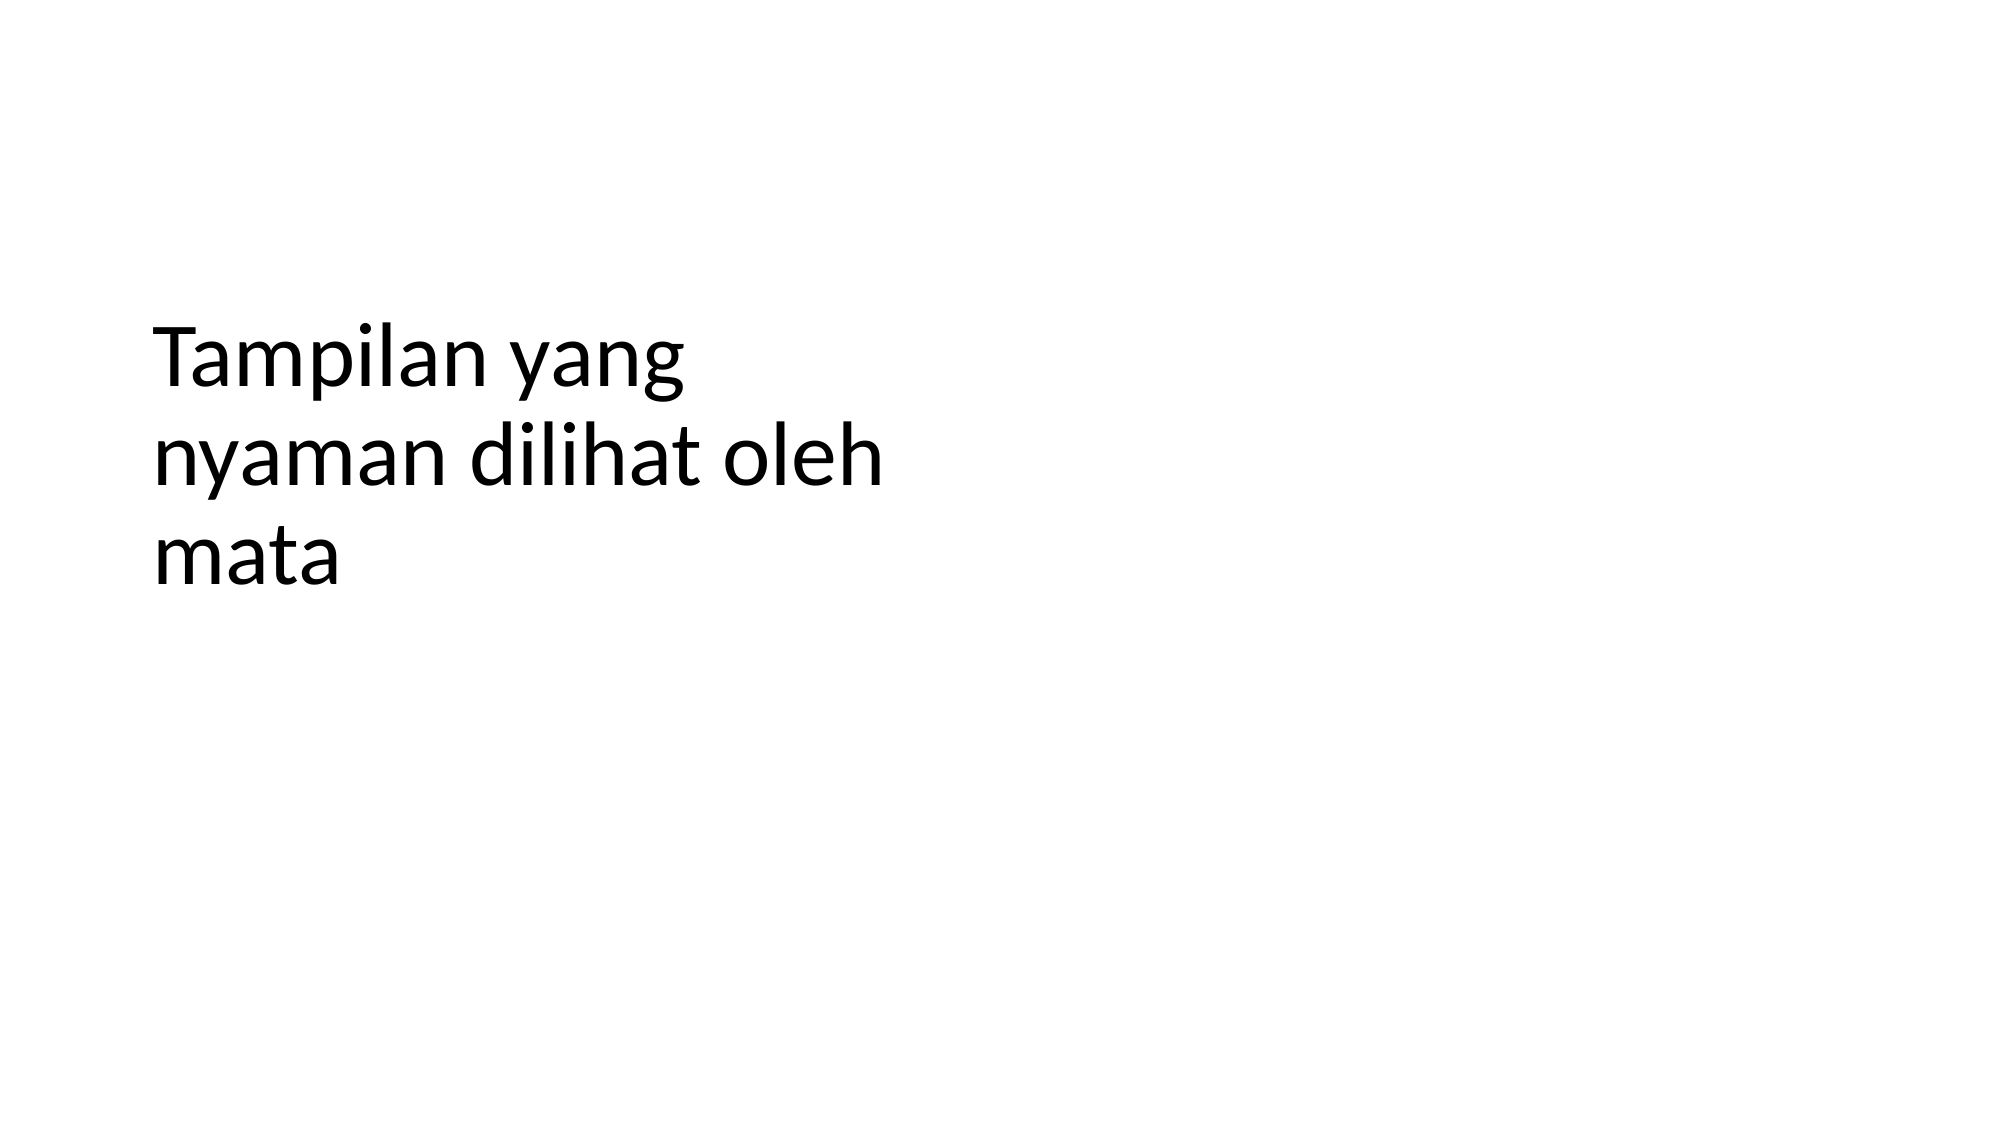

#
Tampilan yang nyaman dilihat oleh mata